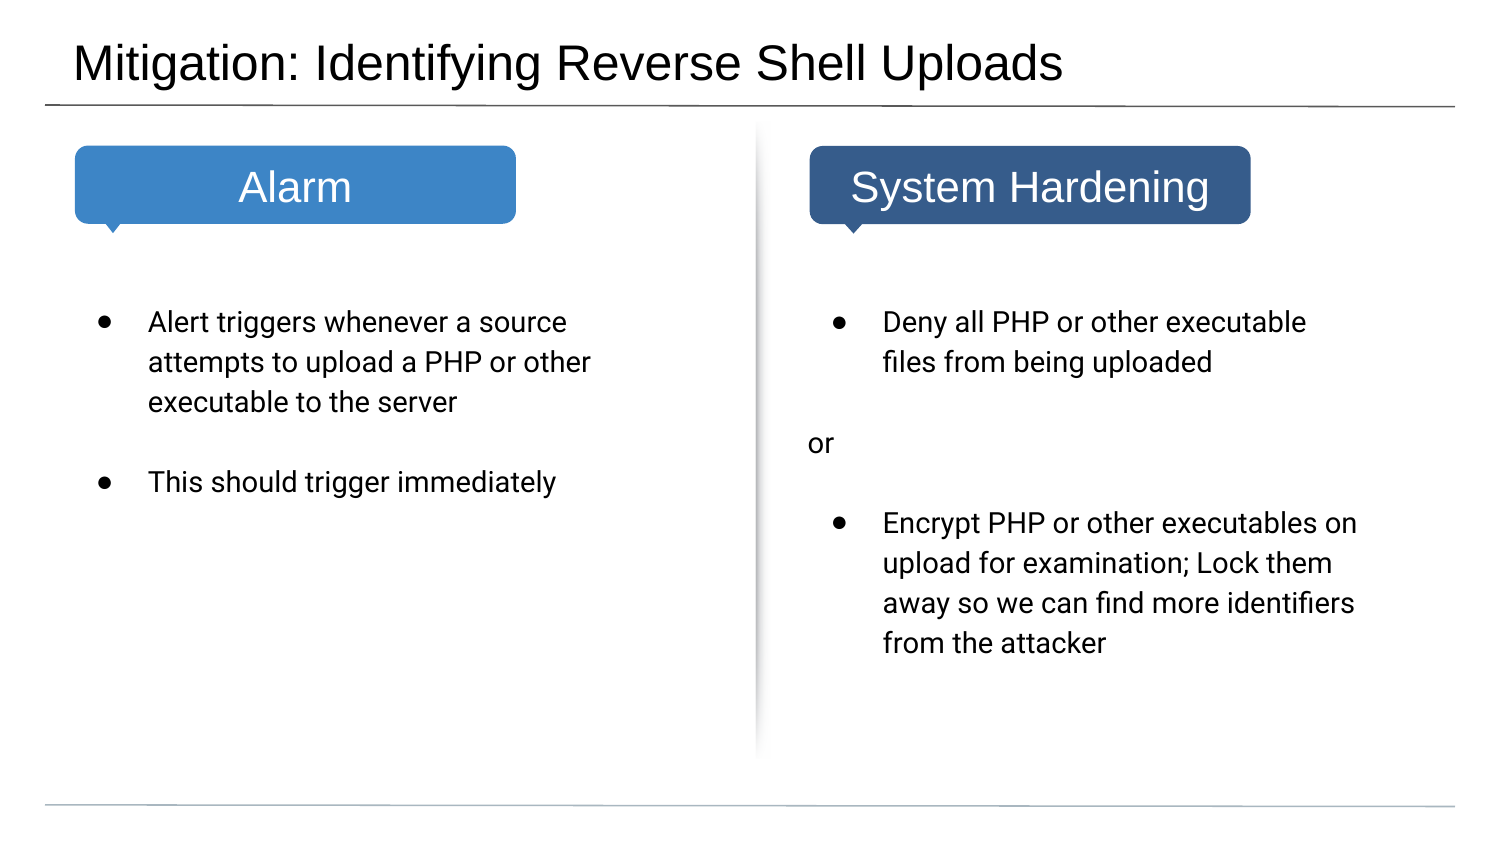

# Mitigation: Identifying Reverse Shell Uploads

Alert triggers whenever a source attempts to upload a PHP or other executable to the server

This should trigger immediately

Deny all PHP or other executable files from being uploaded

or

Encrypt PHP or other executables on upload for examination; Lock them away so we can find more identifiers from the attacker